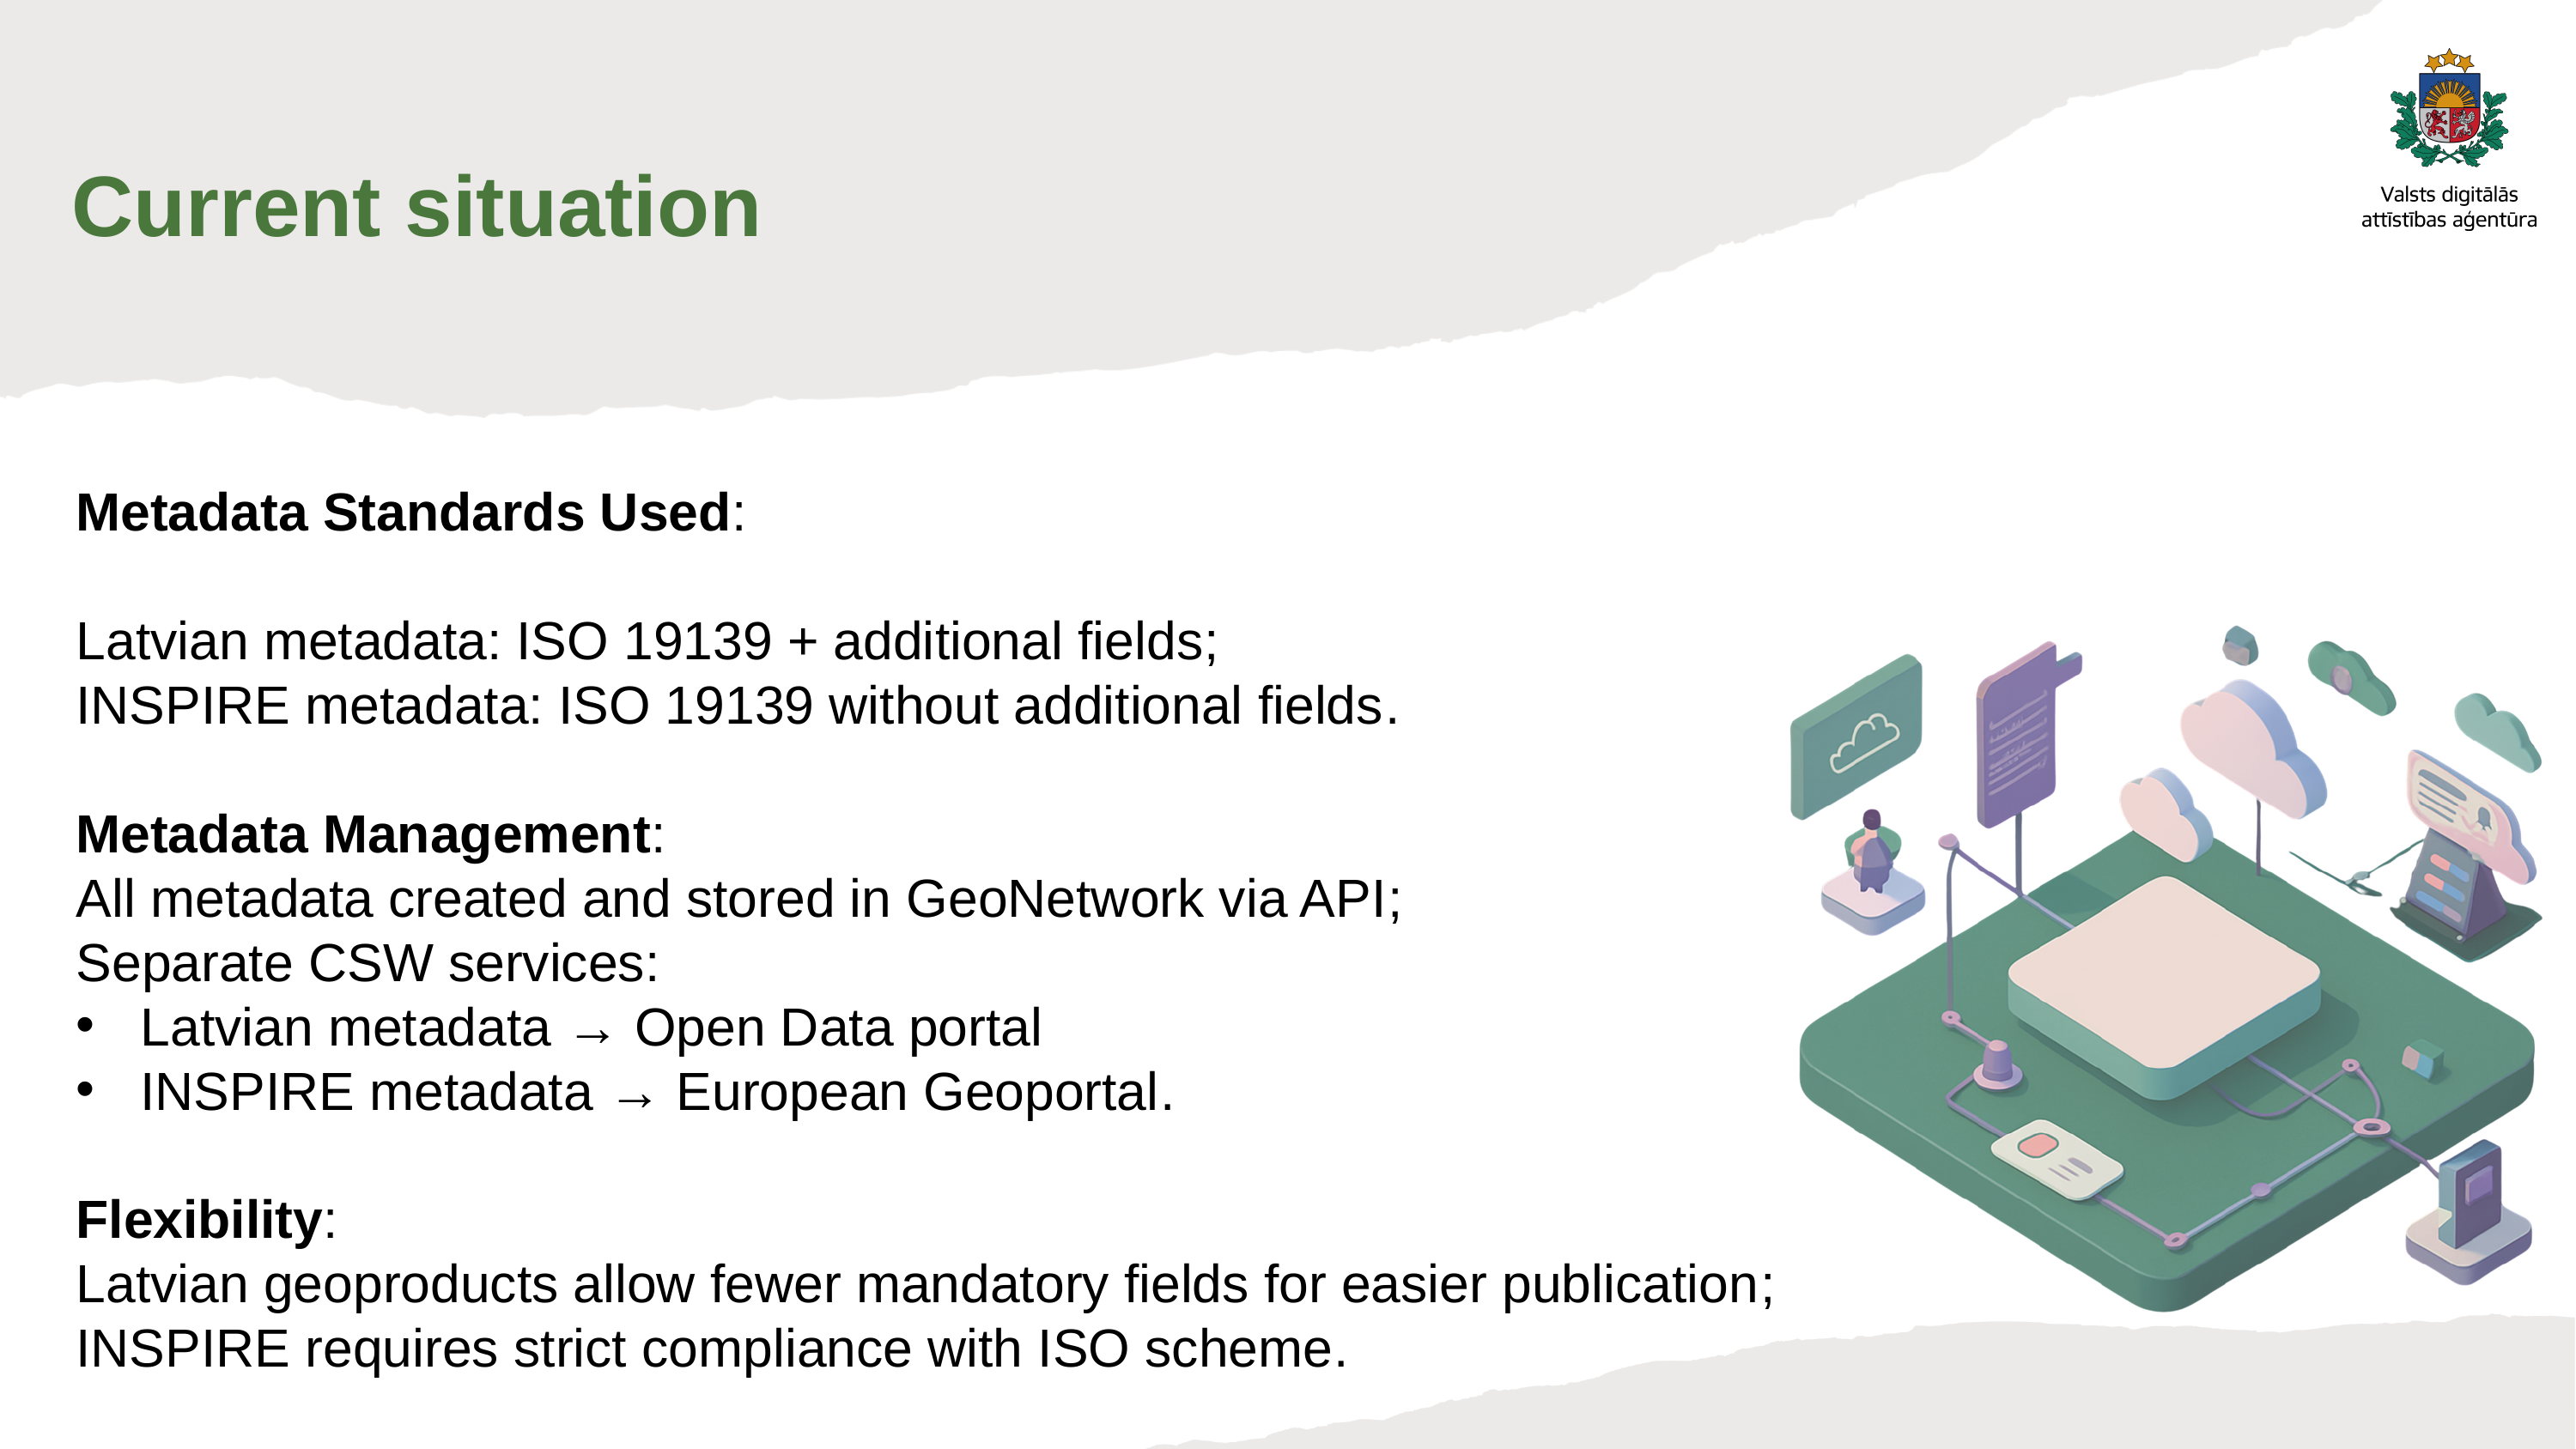

Current situation
Metadata Standards Used:

Latvian metadata: ISO 19139 + additional fields;
INSPIRE metadata: ISO 19139 without additional fields.

Metadata Management:
All metadata created and stored in GeoNetwork via API;
Separate CSW services:
Latvian metadata → Open Data portal
INSPIRE metadata → European Geoportal.

Flexibility:
Latvian geoproducts allow fewer mandatory fields for easier publication;
INSPIRE requires strict compliance with ISO scheme.